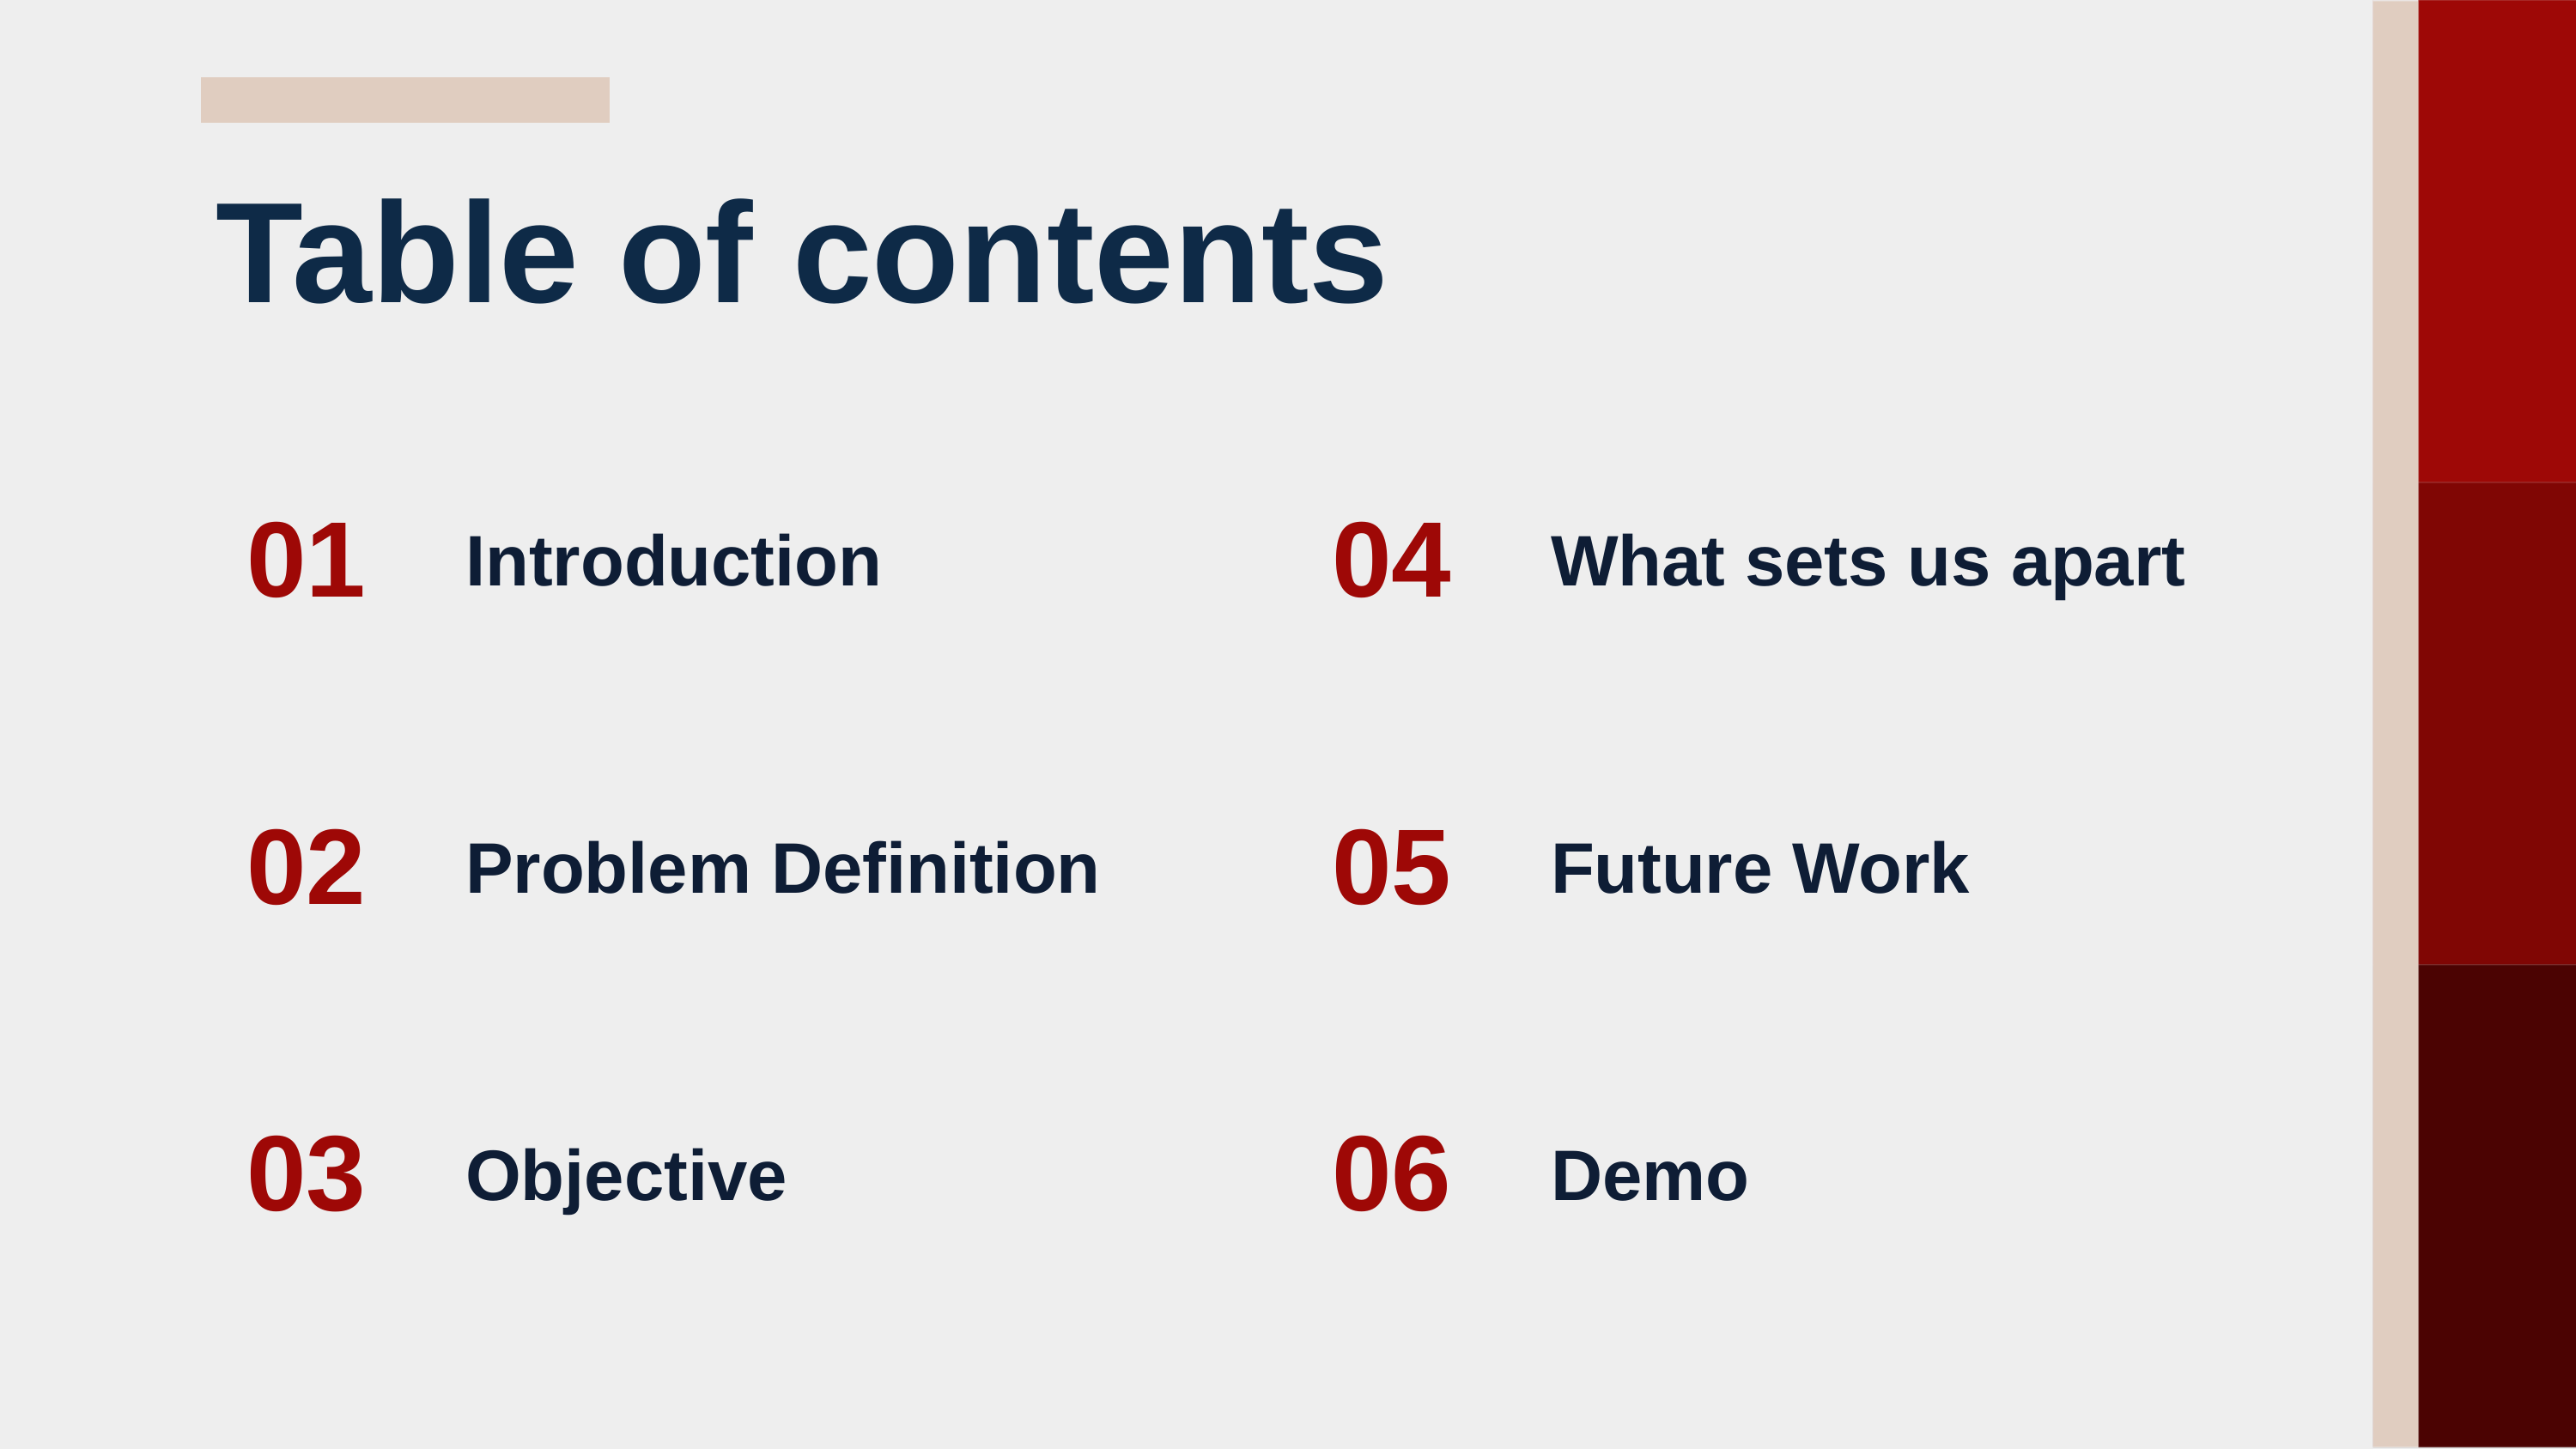

Table of contents
01
04
Introduction
What sets us apart
02
05
Problem Definition
Future Work
03
06
Objective
Demo